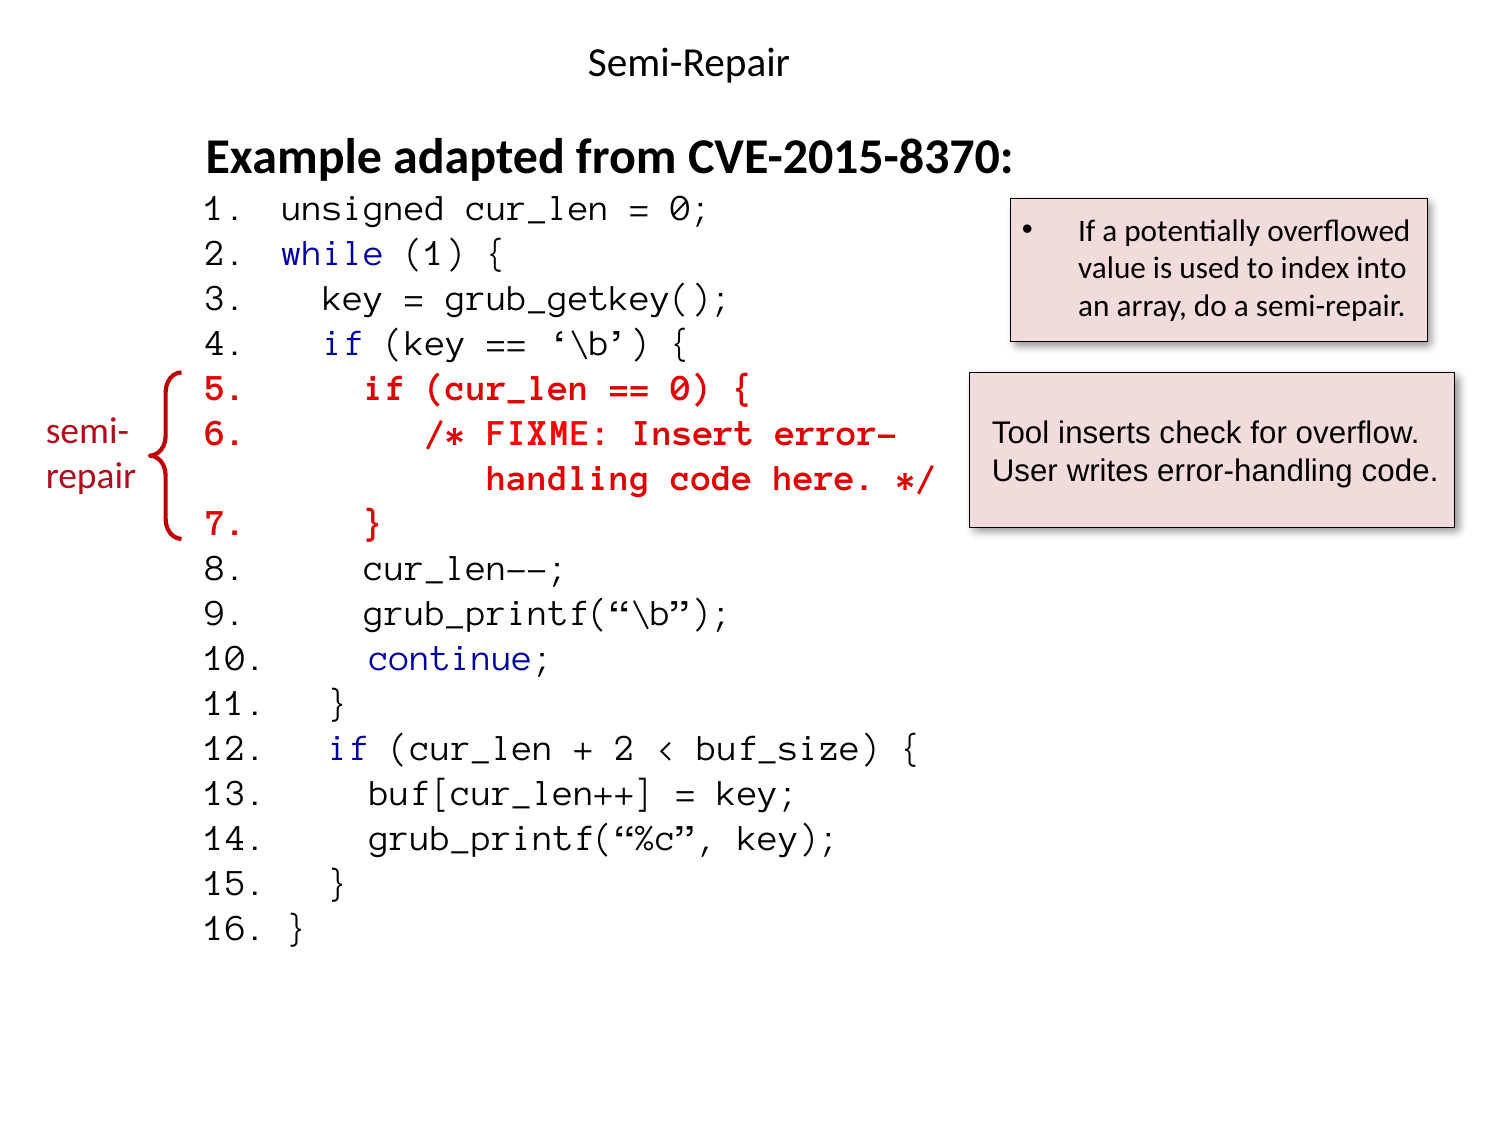

# Semi-Repair
Example adapted from CVE-2015-8370:
 unsigned cur_len = 0;
 while (1) {
   key = grub_getkey();
   if (key == ‘\b’) {
     if (cur_len == 0) {
        /* FIXME: Insert error-
           handling code here. */
     }
     cur_len--;
     grub_printf(“\b”);
     continue;
   }
   if (cur_len + 2 < buf_size) {
     buf[cur_len++] = key;
     grub_printf(“%c”, key);
   }
 }

If a potentially overflowed value is used to index into an array, do a semi-repair.

Tool inserts check for overflow.
User writes error-handling code.
semi-
repair